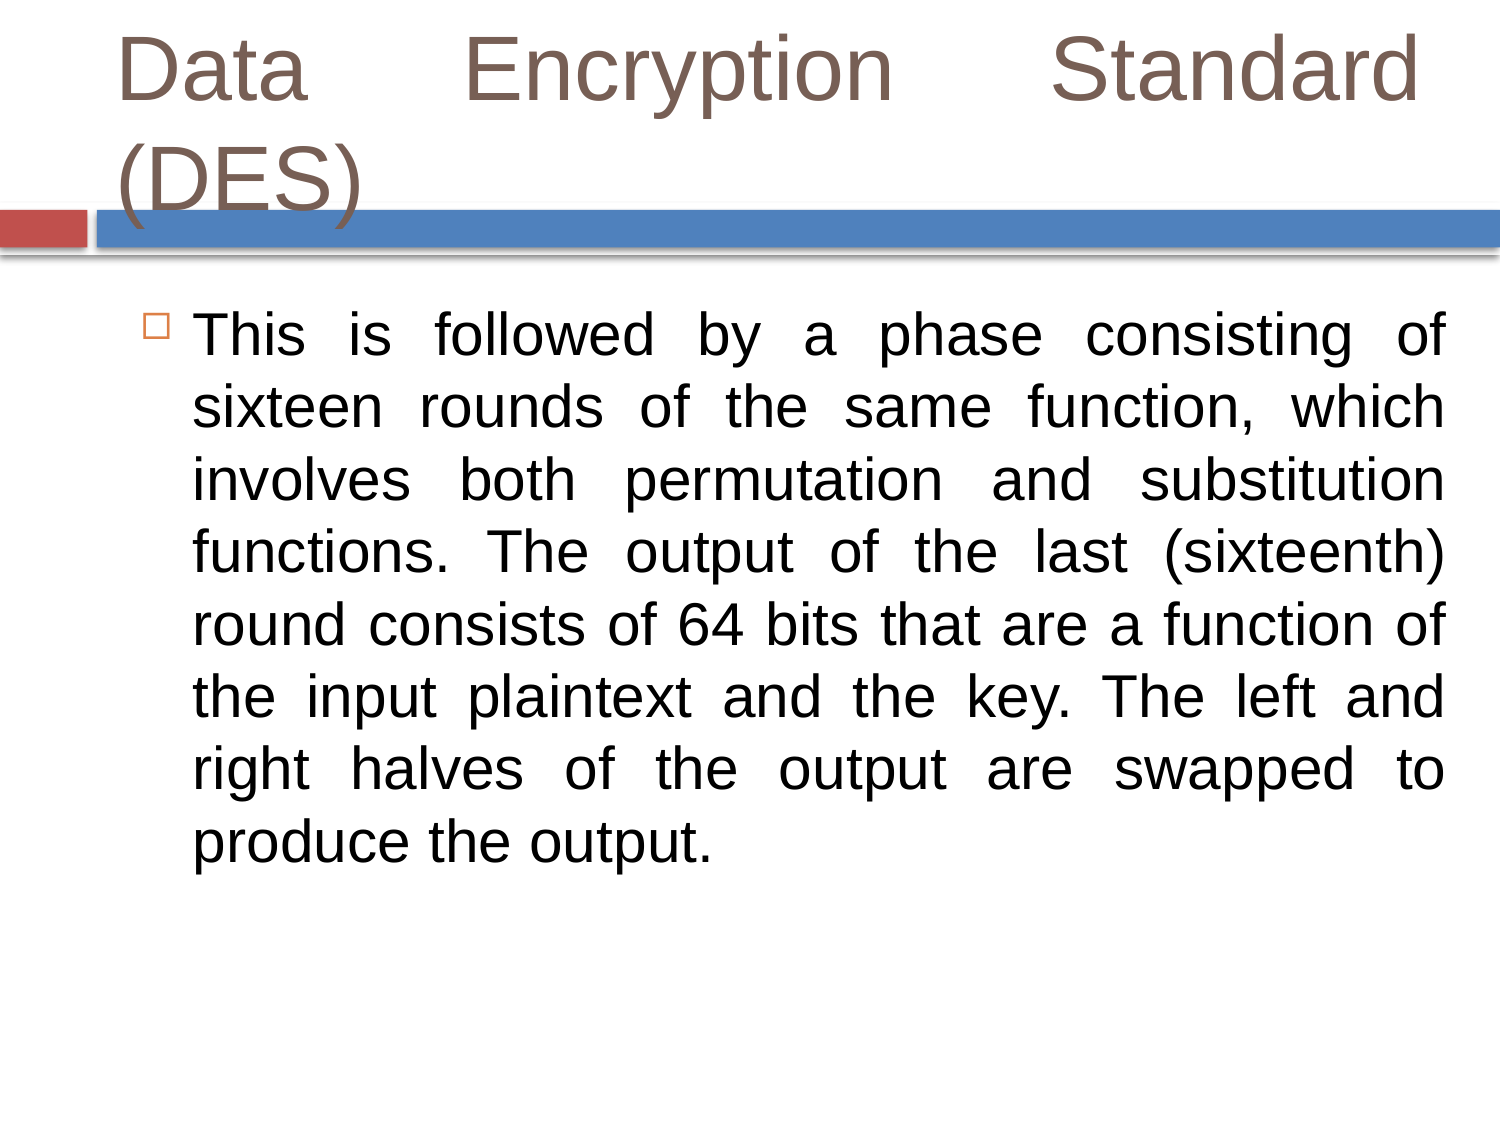

Data Encryption Standard (DES)
This is followed by a phase consisting of sixteen rounds of the same function, which involves both permutation and substitution functions. The output of the last (sixteenth) round consists of 64 bits that are a function of the input plaintext and the key. The left and right halves of the output are swapped to produce the output.